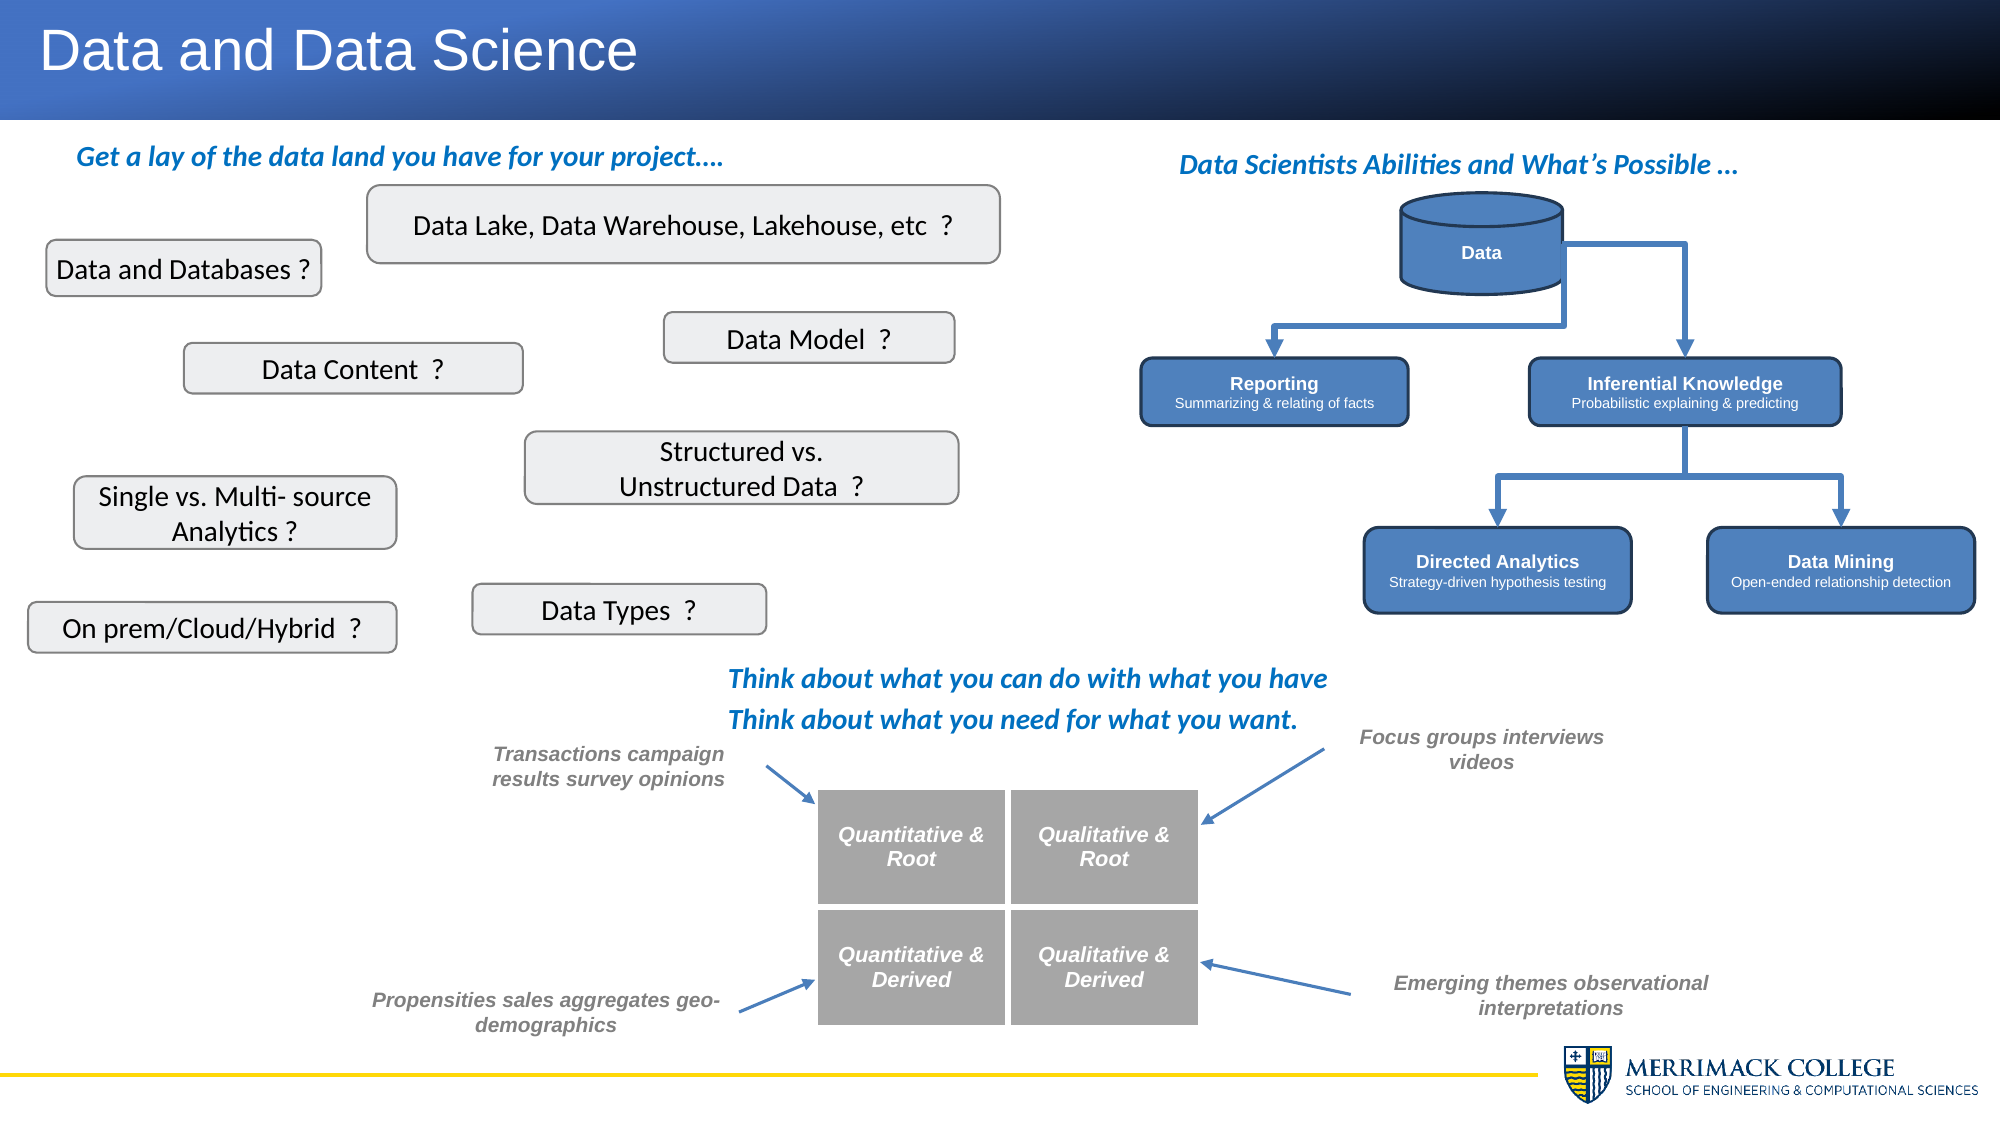

# Data and Data Science
Get a lay of the data land you have for your project….
Data Scientists Abilities and What’s Possible …
Data Lake, Data Warehouse, Lakehouse, etc  ?
Data
Reporting
Summarizing & relating of facts
Inferential Knowledge
Probabilistic explaining & predicting
Directed Analytics
Strategy-driven hypothesis testing
Data Mining
Open-ended relationship detection
Data and Databases ?
Data Model  ?
Data Content  ?
Structured vs.
Unstructured Data  ?
Single vs. Multi- source Analytics ?
Data Types  ?
On prem/Cloud/Hybrid  ?
Think about what you can do with what you have
Think about what you need for what you want.
Focus groups interviews videos
Transactions campaign results survey opinions
| Quantitative & Root | Qualitative & Root |
| --- | --- |
| Quantitative & Derived | Qualitative & Derived |
Emerging themes observational interpretations
Propensities sales aggregates geo-demographics